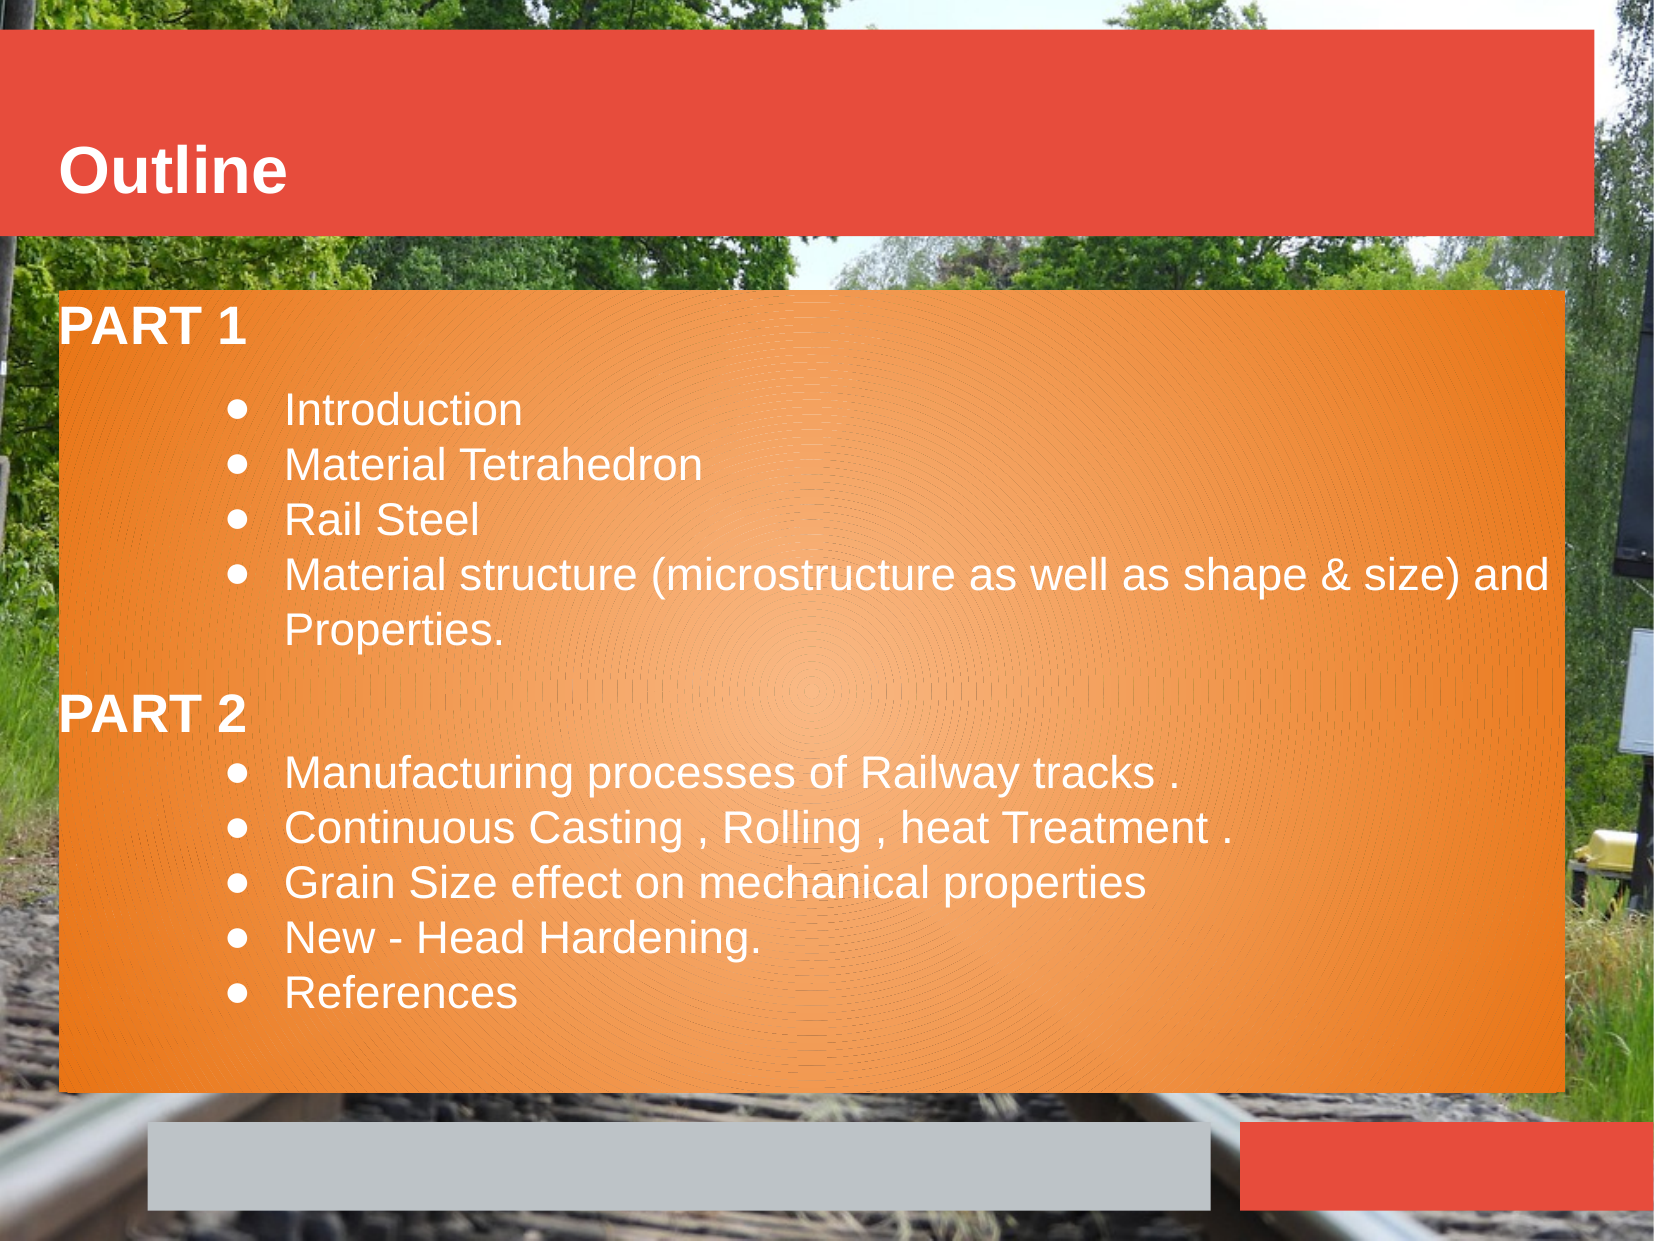

Outline
PART 1
Introduction
Material Tetrahedron
Rail Steel
Material structure (microstructure as well as shape & size) and Properties.
PART 2
Manufacturing processes of Railway tracks .
Continuous Casting , Rolling , heat Treatment .
Grain Size effect on mechanical properties
New - Head Hardening.
References